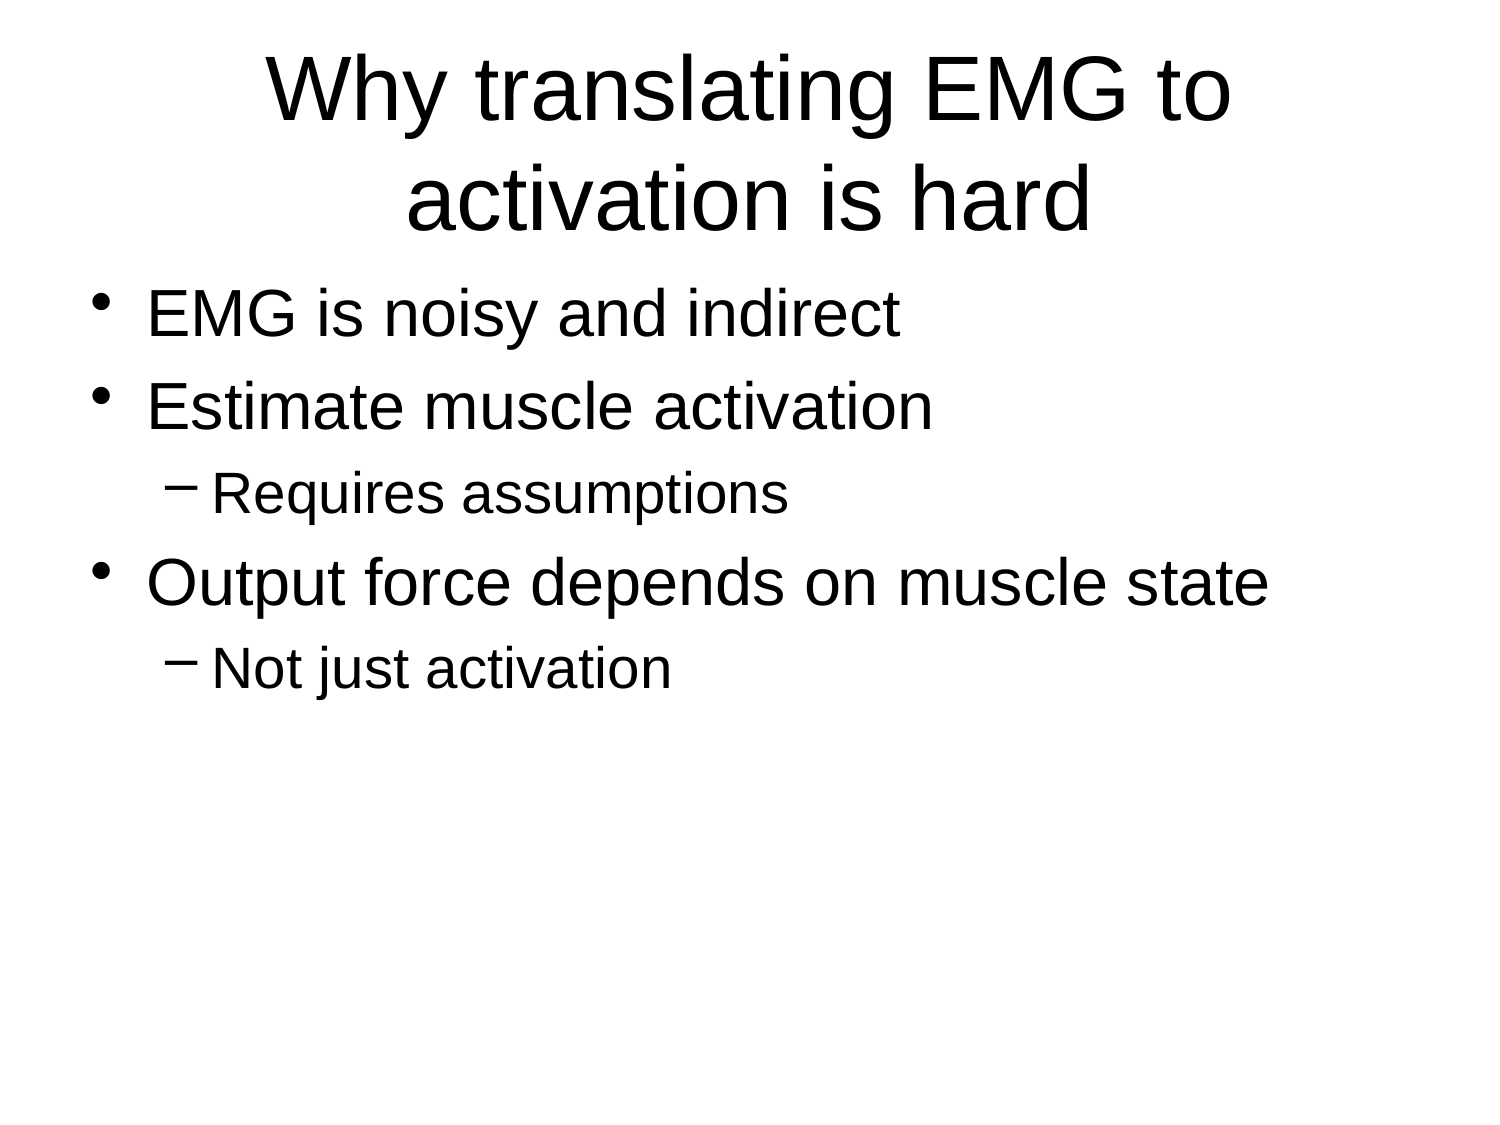

# Why translating EMG to activation is hard
EMG is noisy and indirect
Estimate muscle activation
Requires assumptions
Output force depends on muscle state
Not just activation